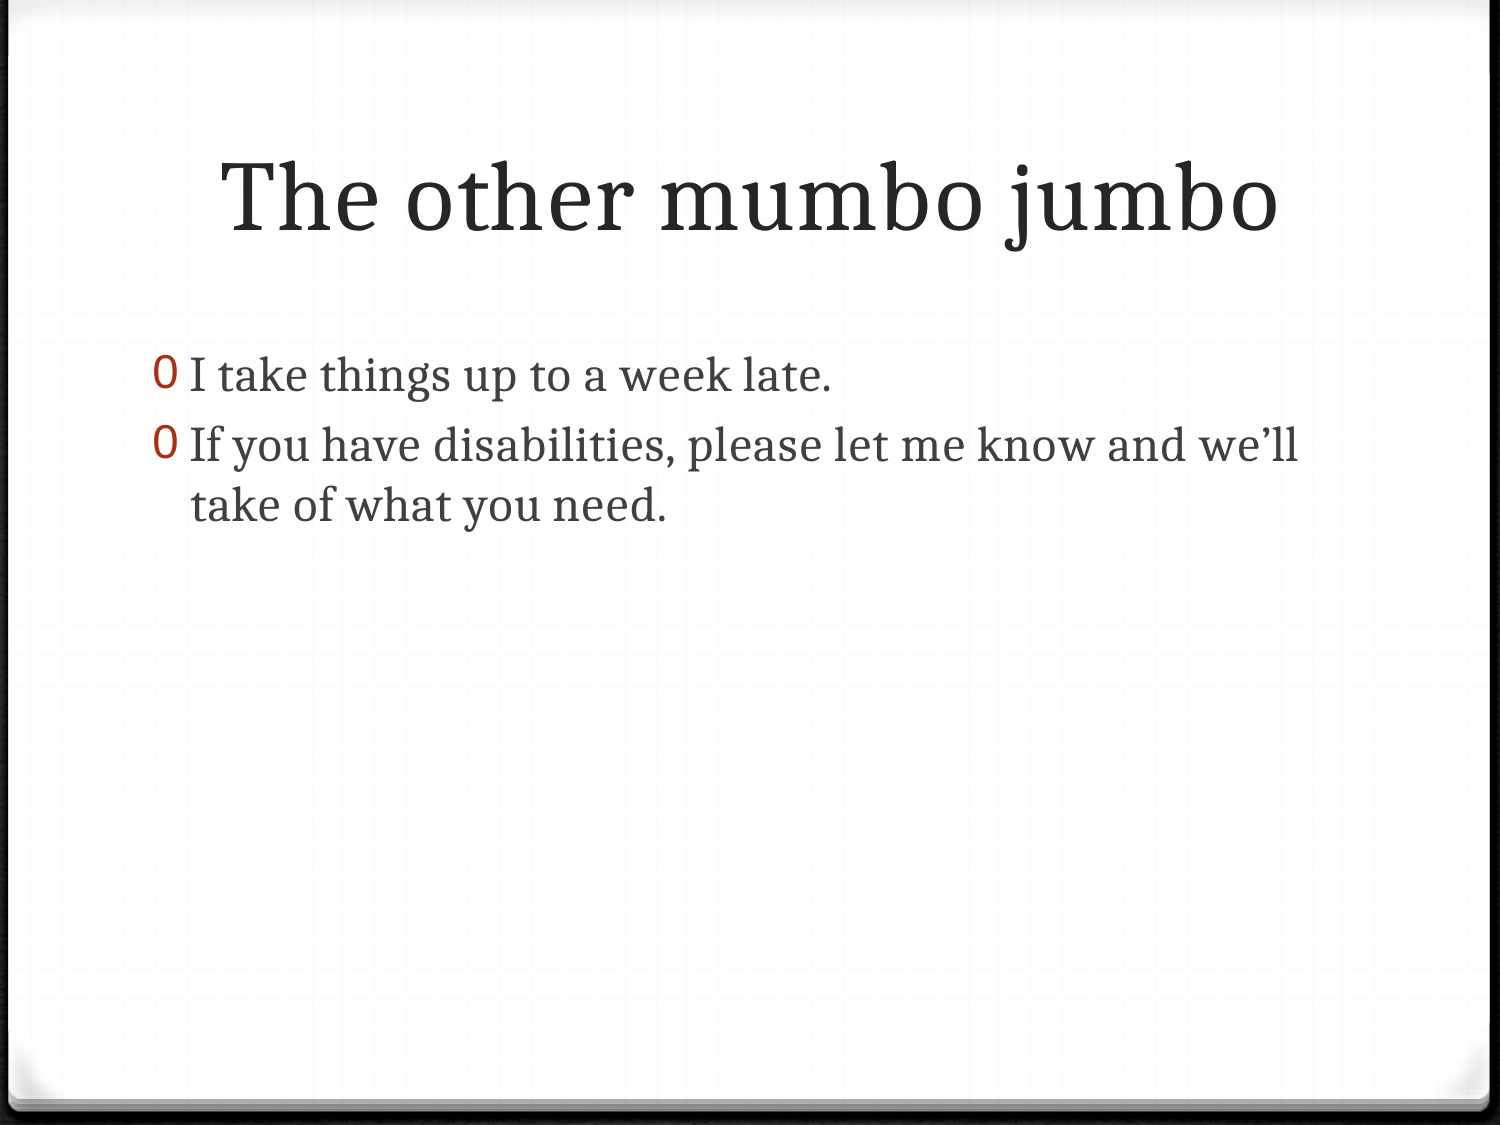

# The other mumbo jumbo
I take things up to a week late.
If you have disabilities, please let me know and we’ll take of what you need.